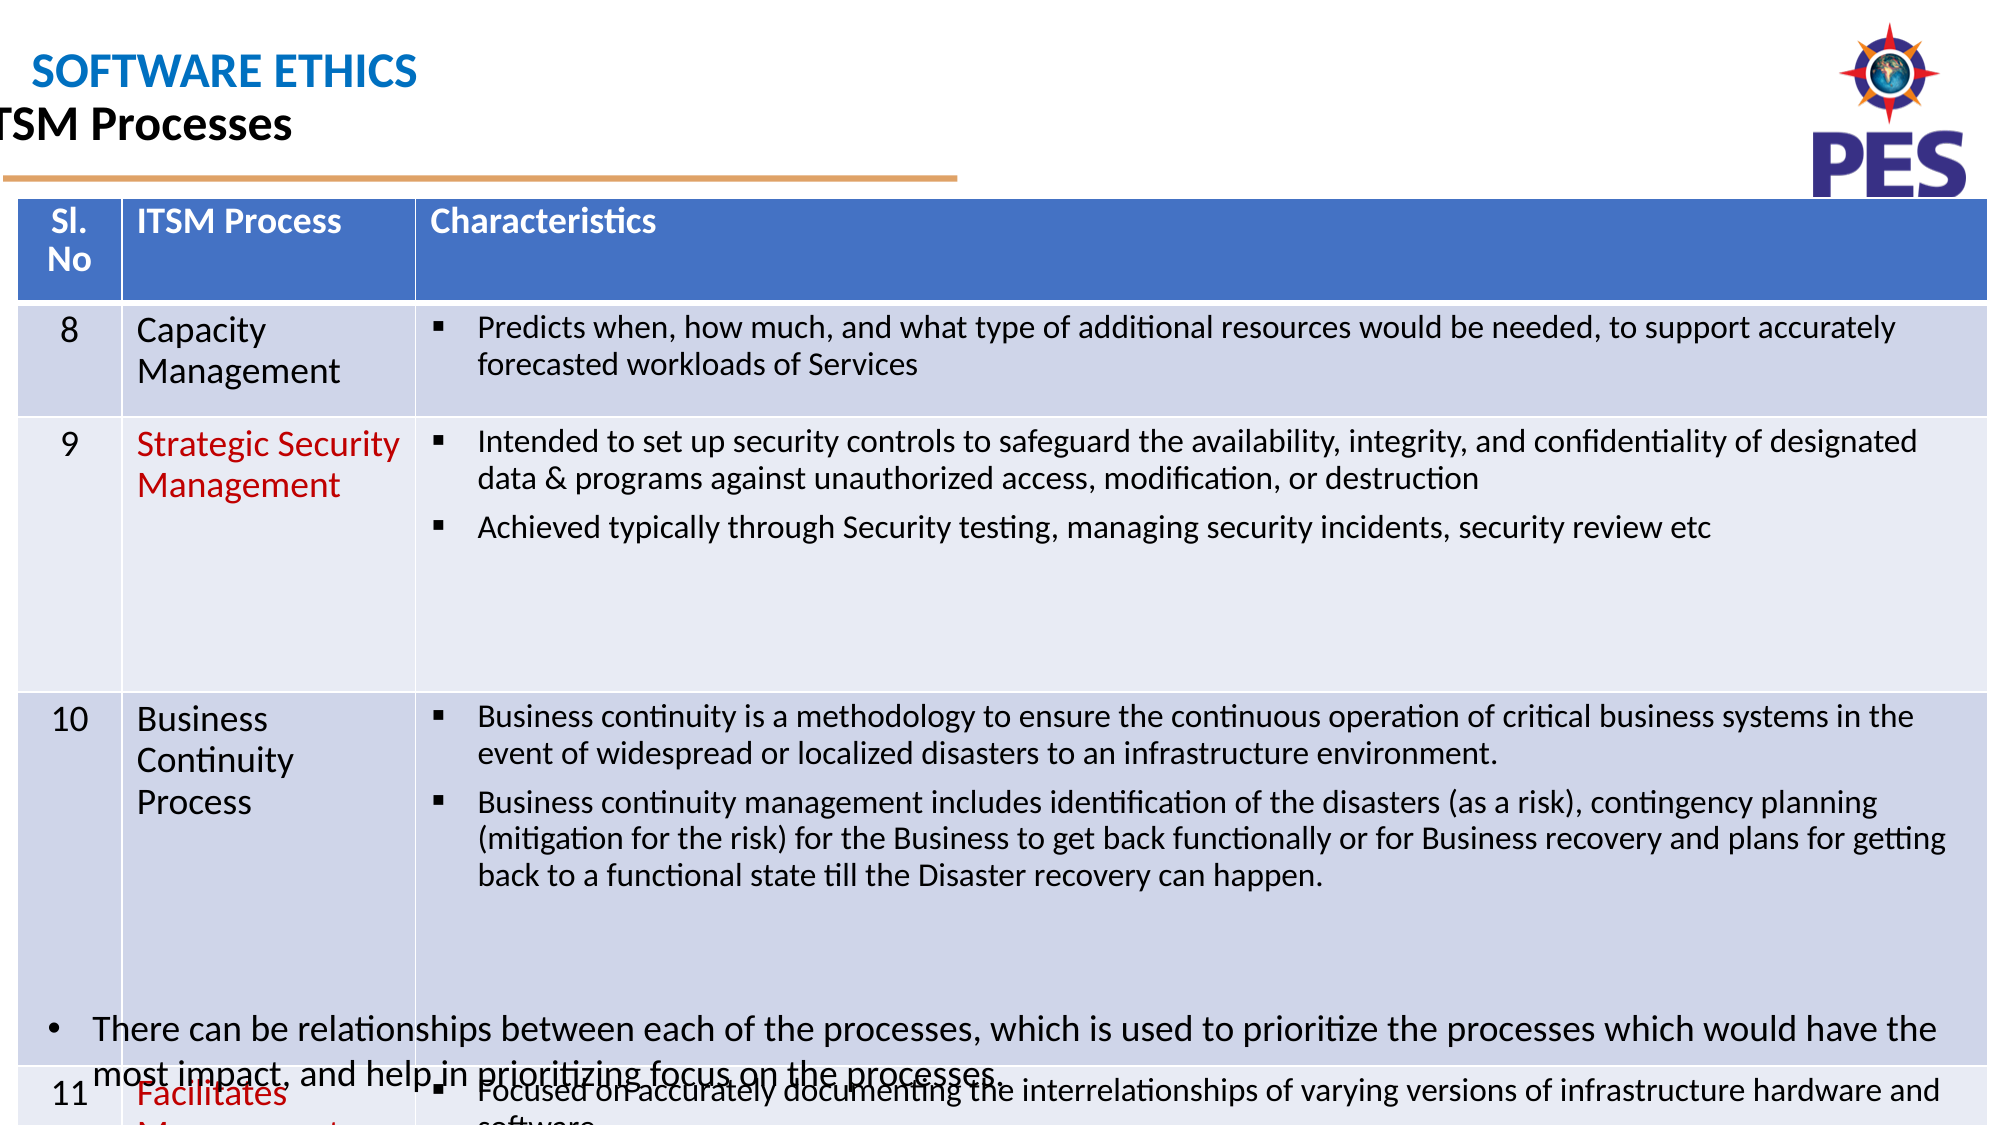

ITSM Processes
| Sl. No | ITSM Process | Characteristics |
| --- | --- | --- |
| 8 | Capacity Management | Predicts when, how much, and what type of additional resources would be needed, to support accurately forecasted workloads of Services |
| 9 | Strategic Security Management | Intended to set up security controls to safeguard the availability, integrity, and confidentiality of designated data & programs against unauthorized access, modification, or destruction Achieved typically through Security testing, managing security incidents, security review etc |
| 10 | Business Continuity Process | Business continuity is a methodology to ensure the continuous operation of critical business systems in the event of widespread or localized disasters to an infrastructure environment. Business continuity management includes identification of the disasters (as a risk), contingency planning (mitigation for the risk) for the Business to get back functionally or for Business recovery and plans for getting back to a functional state till the Disaster recovery can happen. |
| 11 | Facilitates Management | Focused on accurately documenting the interrelationships of varying versions of infrastructure hardware and software. |
There can be relationships between each of the processes, which is used to prioritize the processes which would have the most impact, and help in prioritizing focus on the processes.